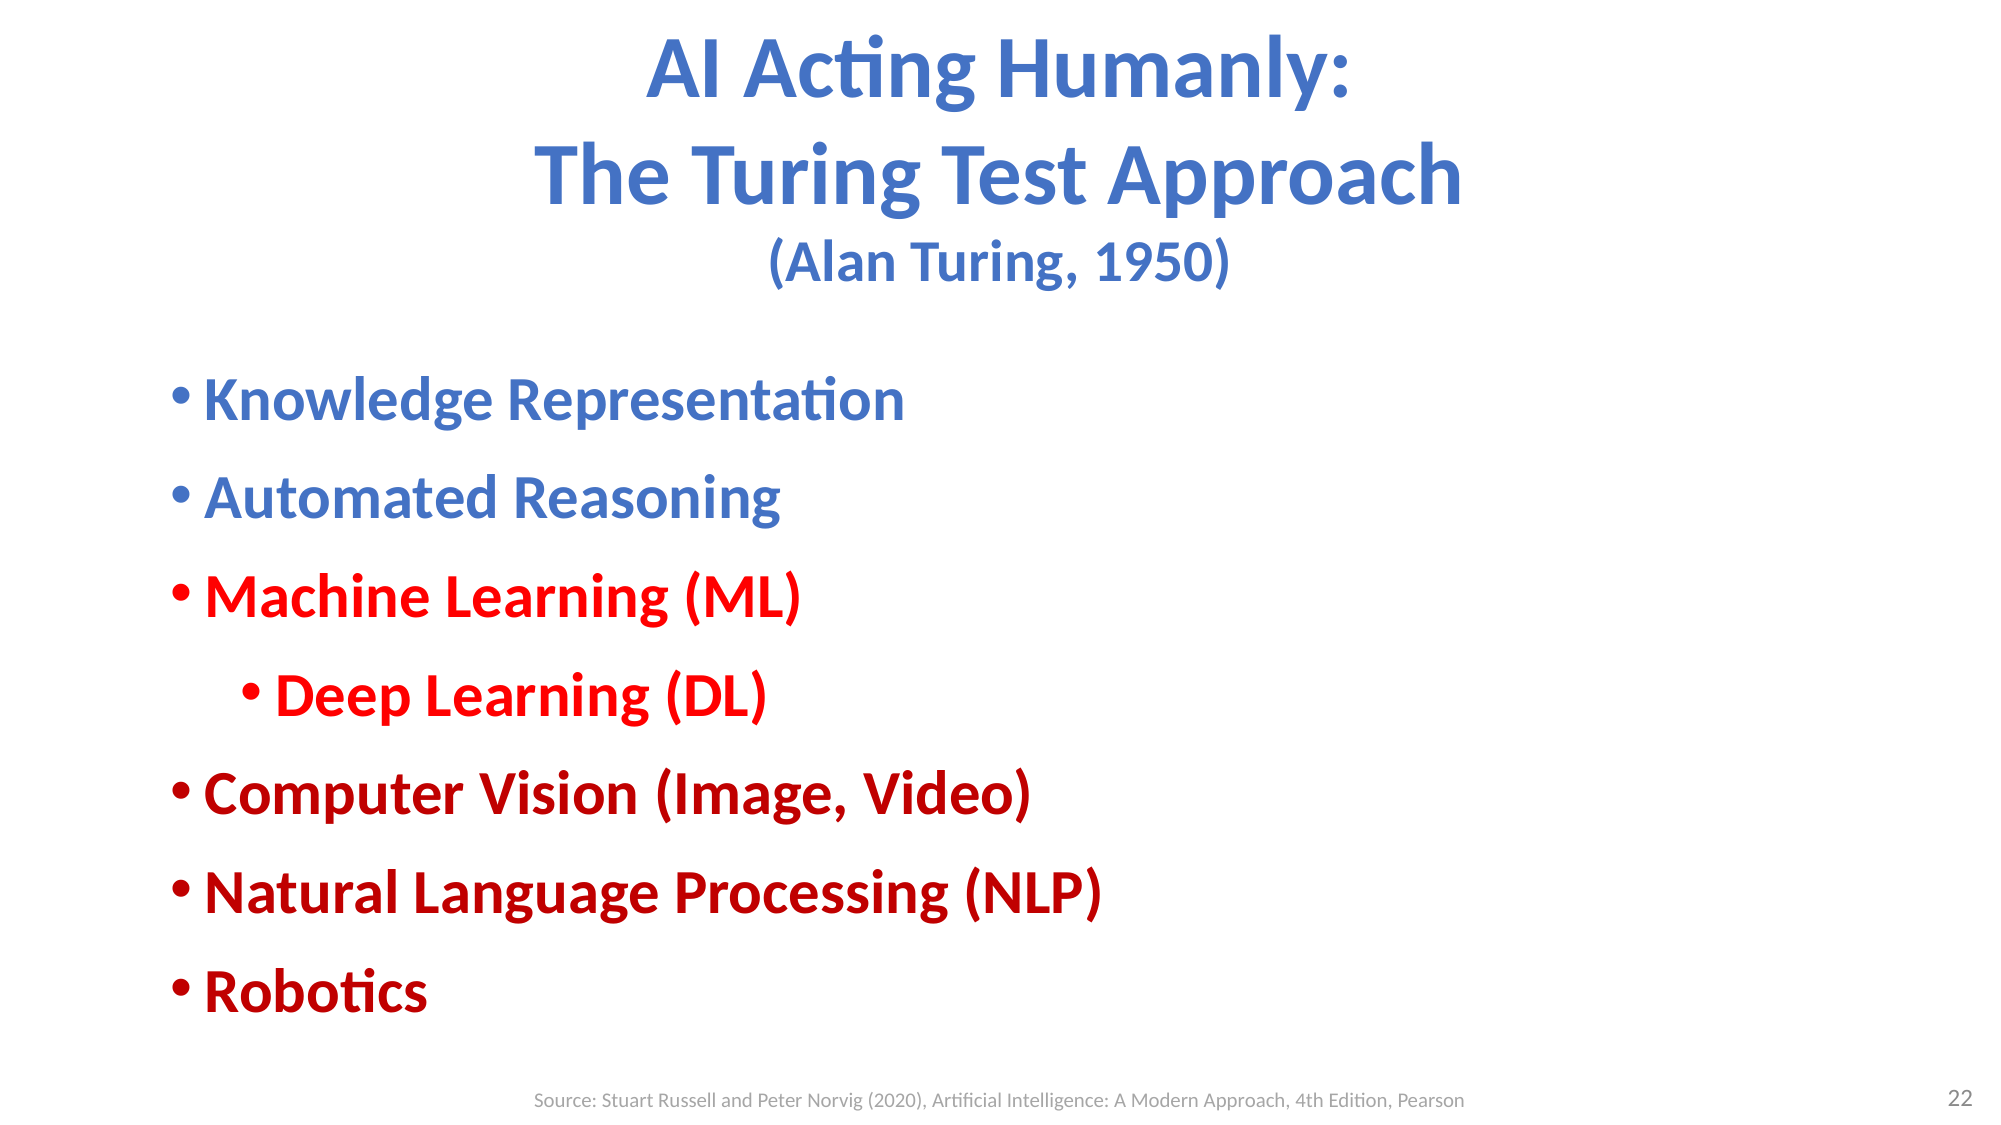

# AI Acting Humanly: The Turing Test Approach (Alan Turing, 1950)
Knowledge Representation
Automated Reasoning
Machine Learning (ML)
Deep Learning (DL)
Computer Vision (Image, Video)
Natural Language Processing (NLP)
Robotics
22
Source: Stuart Russell and Peter Norvig (2020), Artificial Intelligence: A Modern Approach, 4th Edition, Pearson